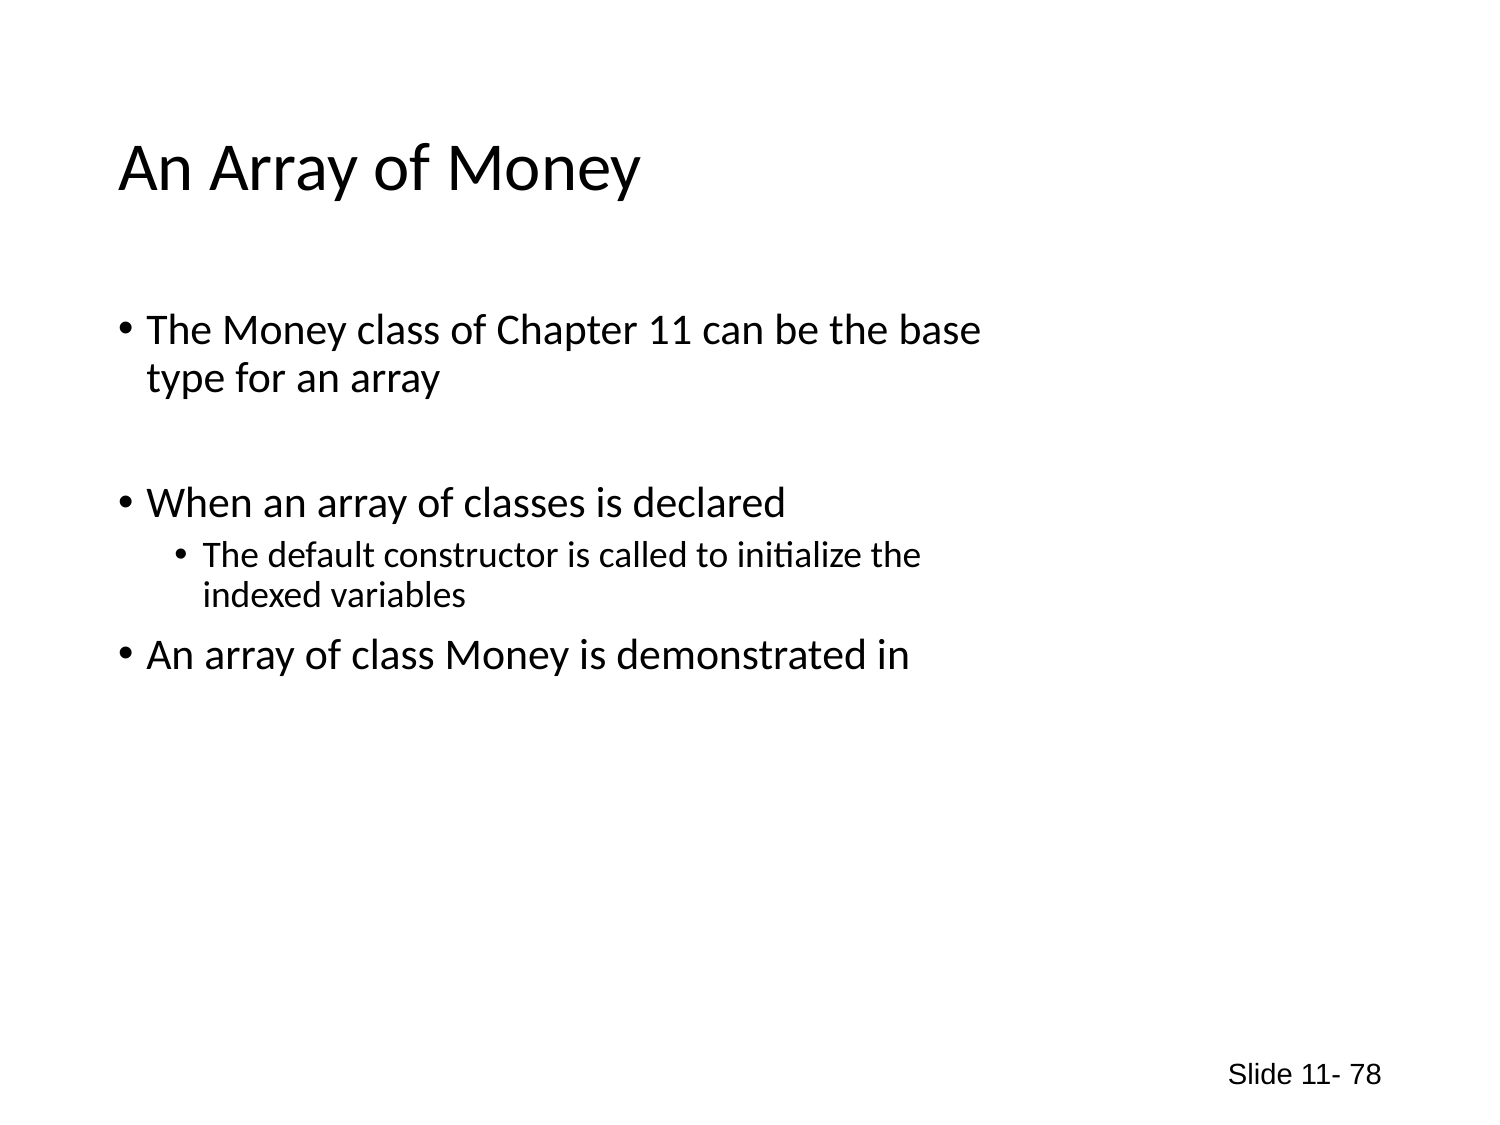

# An Array of Money
The Money class of Chapter 11 can be the base
type for an array

When an array of classes is declared
The default constructor is called to initialize the
indexed variables
An array of class Money is demonstrated in

Slide 11- 78